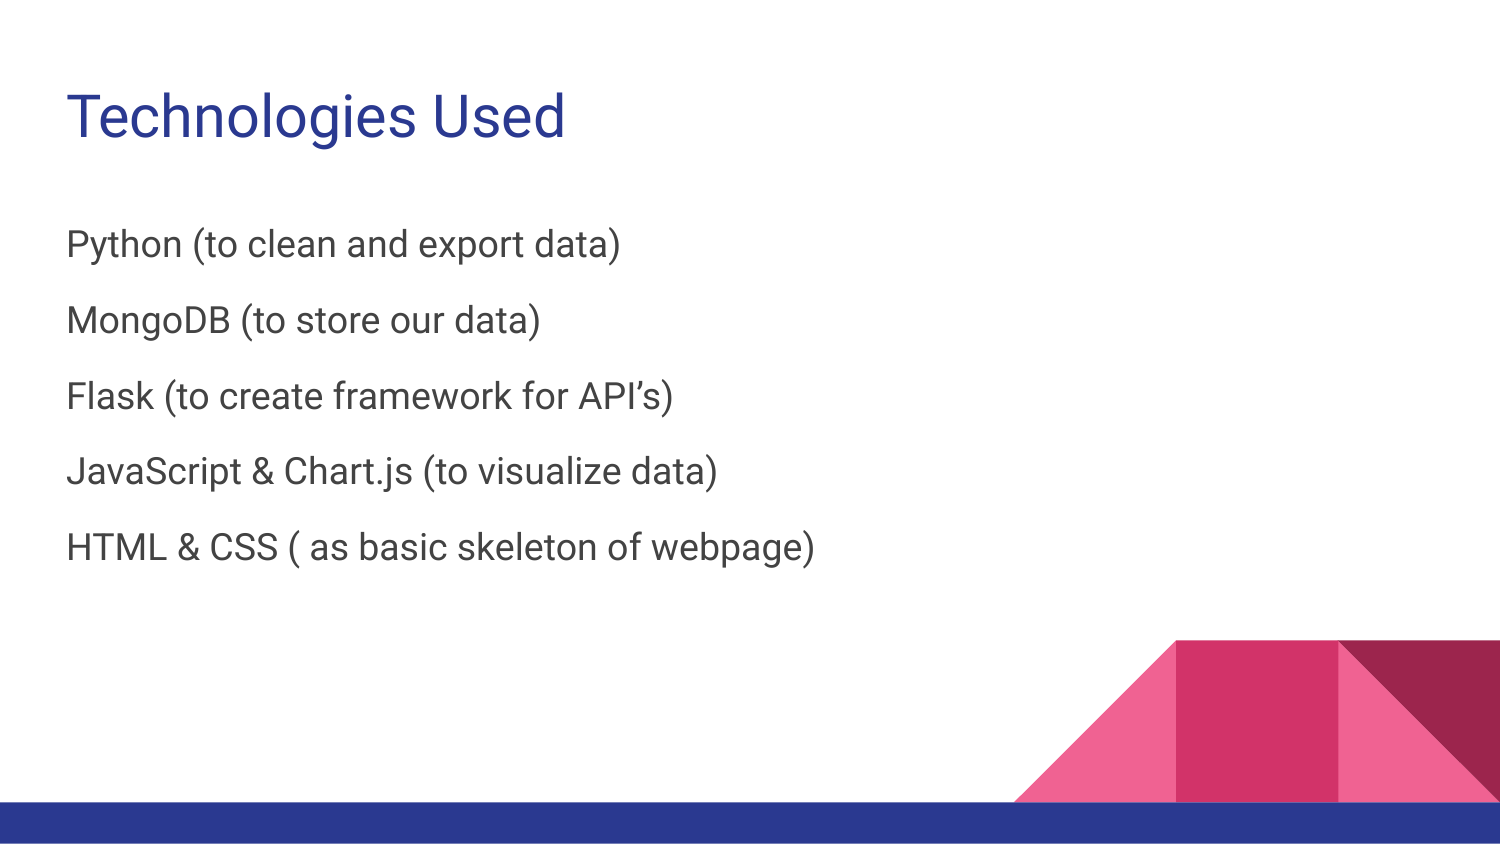

# Technologies Used
Python (to clean and export data)
MongoDB (to store our data)
Flask (to create framework for API’s)
JavaScript & Chart.js (to visualize data)
HTML & CSS ( as basic skeleton of webpage)